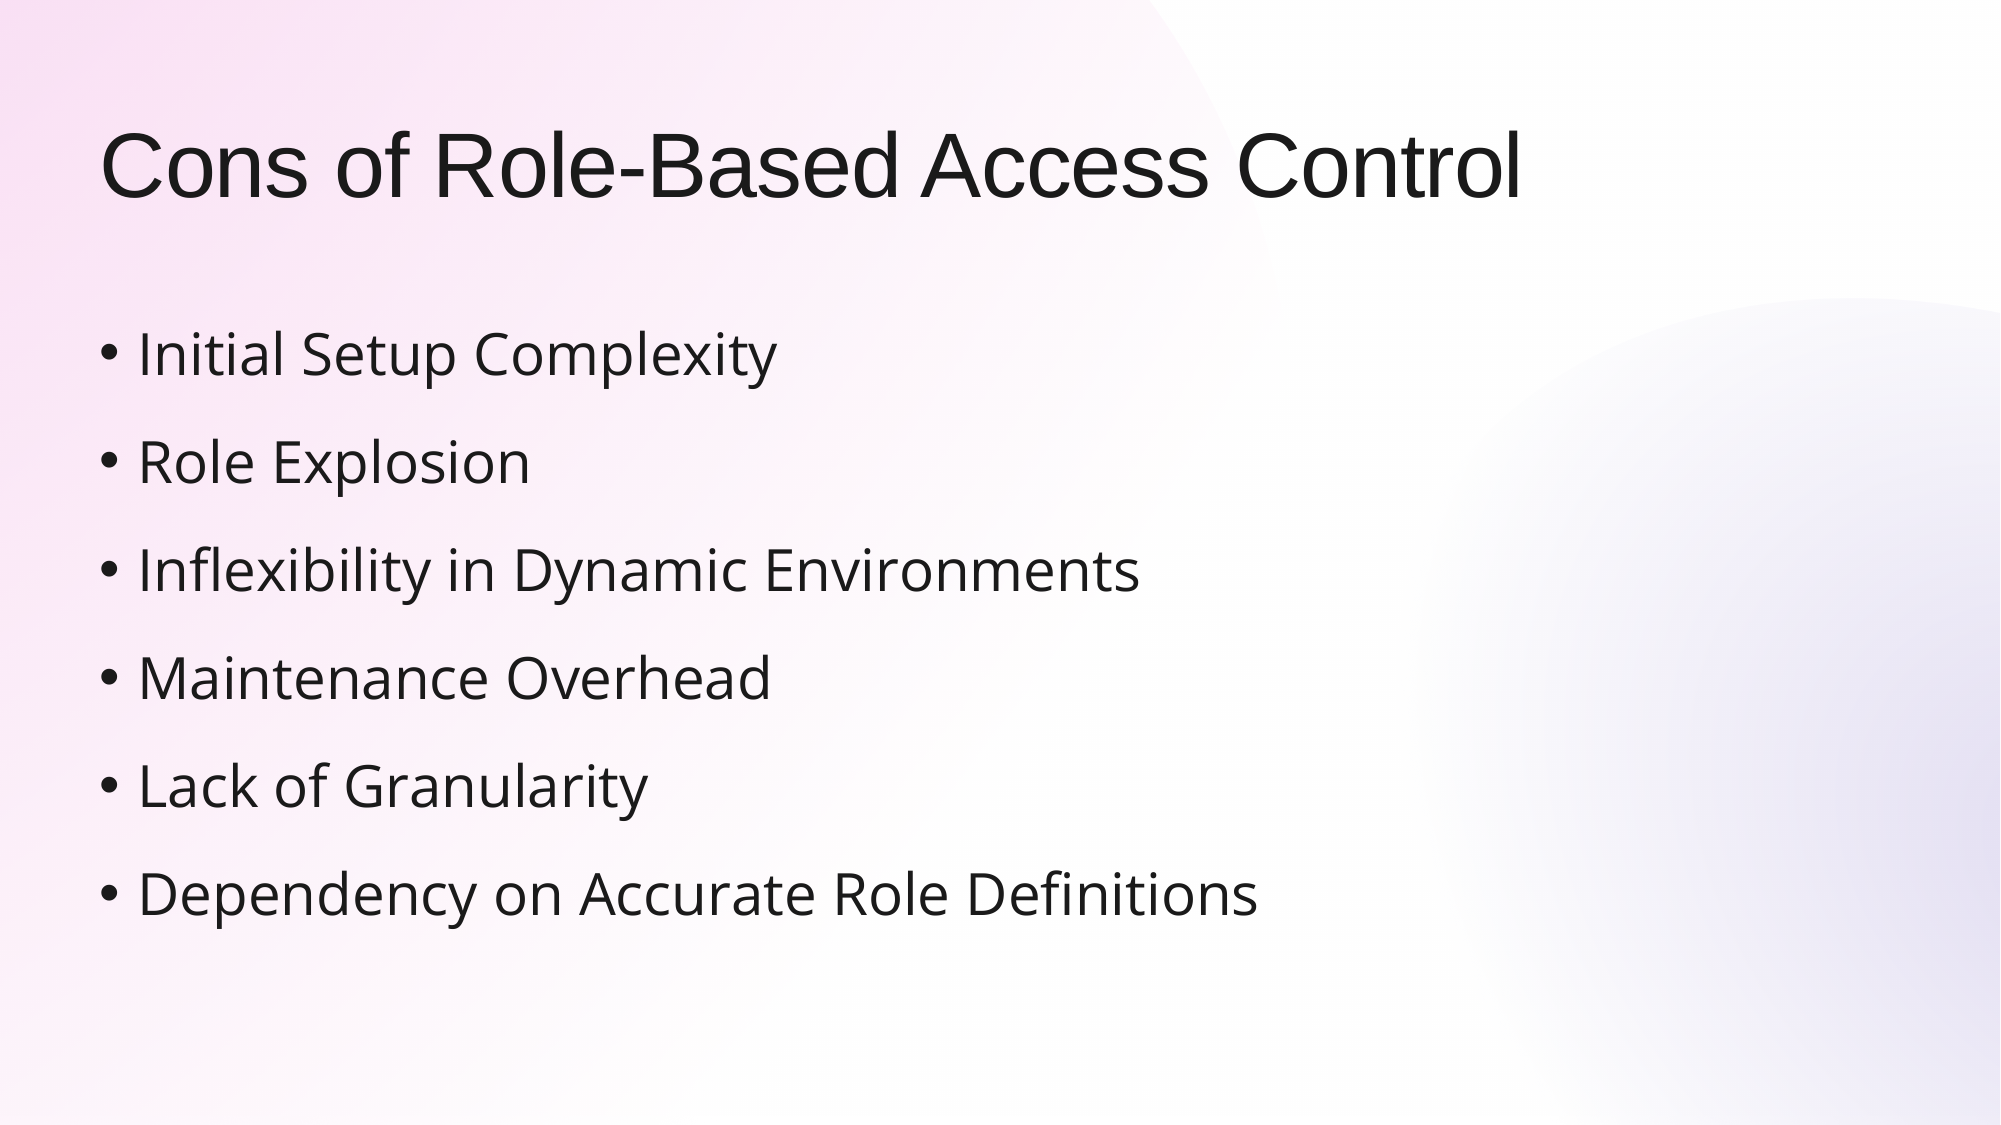

# Cons of Role-Based Access Control
Initial Setup Complexity
Role Explosion
Inflexibility in Dynamic Environments
Maintenance Overhead
Lack of Granularity
Dependency on Accurate Role Definitions